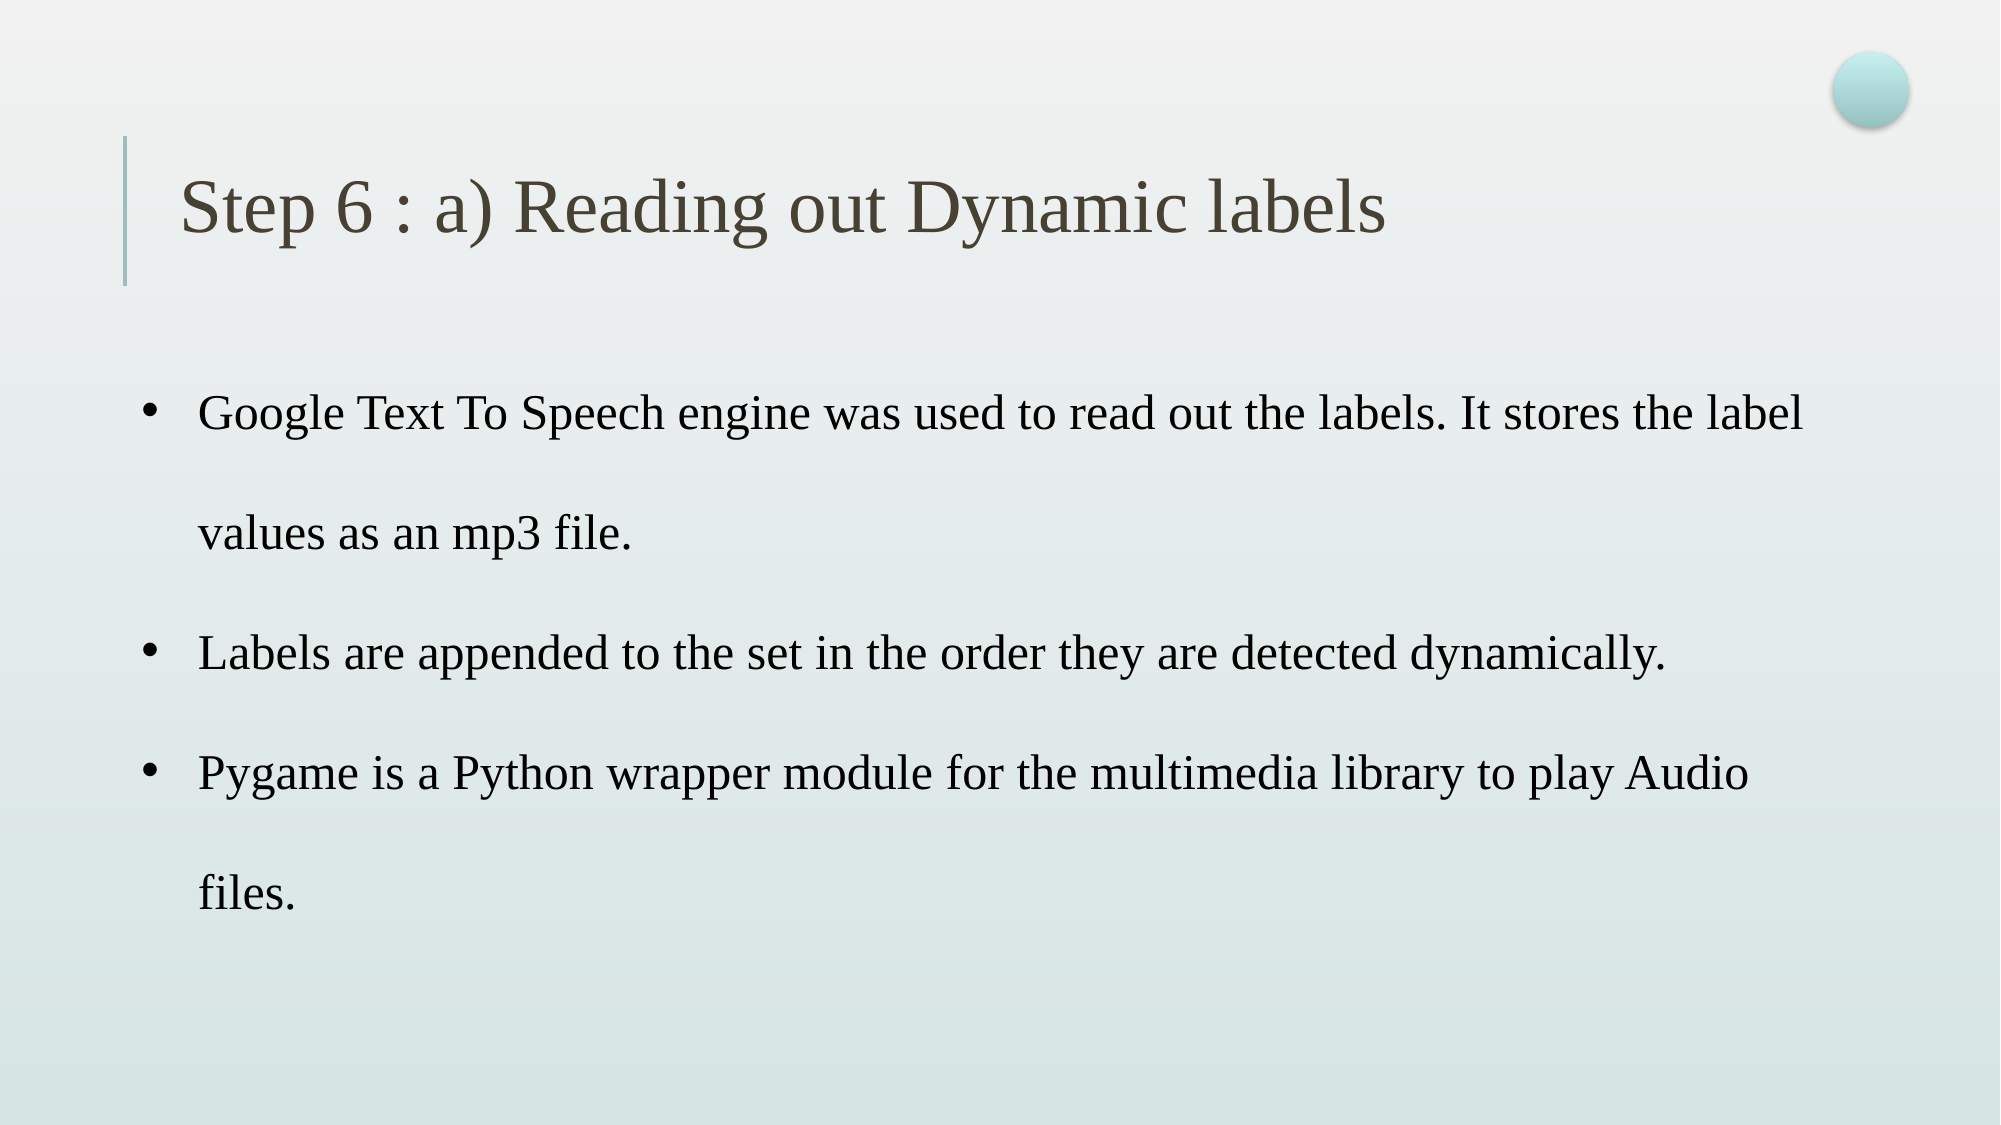

# Step 6 : a) Reading out Dynamic labels
Google Text To Speech engine was used to read out the labels. It stores the label values as an mp3 file.
Labels are appended to the set in the order they are detected dynamically.
Pygame is a Python wrapper module for the multimedia library to play Audio files.